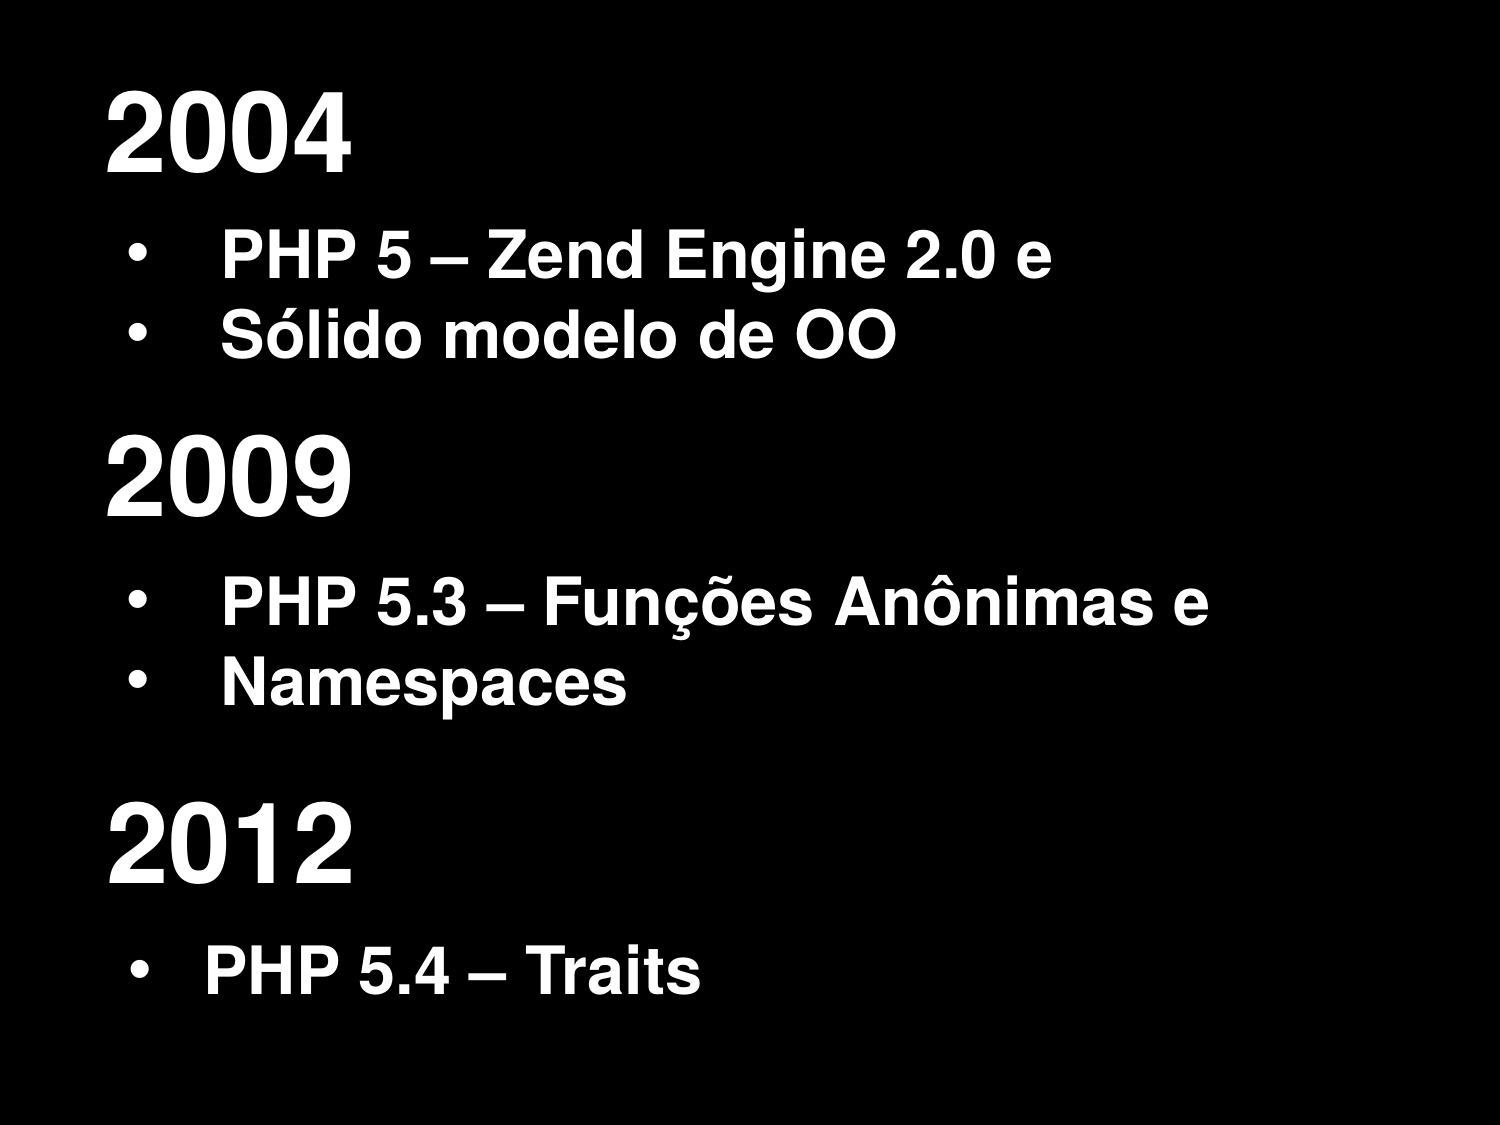

2004
PHP 5 – Zend Engine 2.0 e
Sólido modelo de OO
2009
PHP 5.3 – Funções Anônimas e
Namespaces
2012
PHP 5.4 – Traits